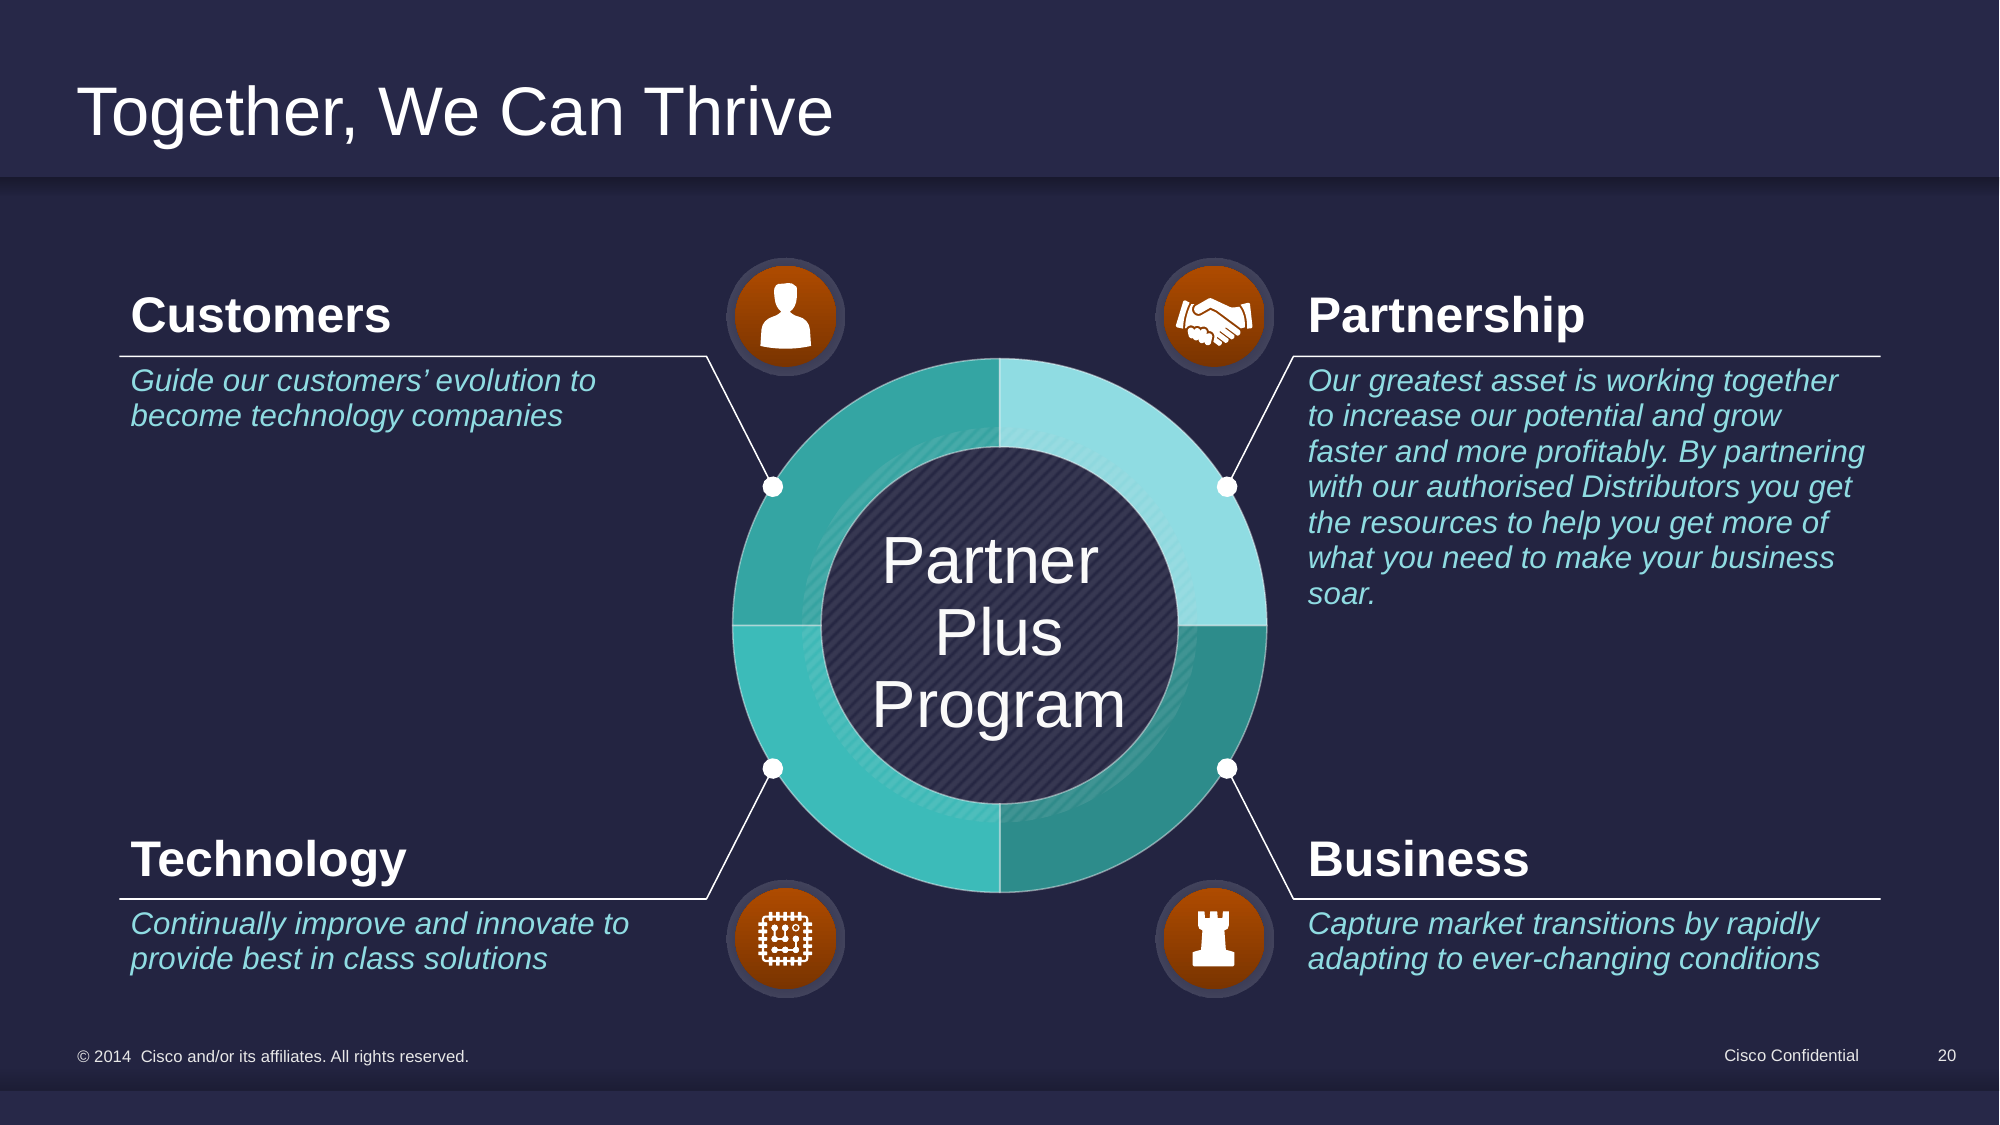

# Together, We Can Thrive

Customers

Guide our customers’ evolution to become technology companies

Partnership

Our greatest asset is working together to increase our potential and grow faster and more profitably. By partnering with our authorised Distributors you get the resources to help you get more of what you need to make your business soar.

Partner
Plus
Program

Technology
Business

Continually improve and innovate to provide best in class solutions
Capture market transitions by rapidly adapting to ever-changing conditions